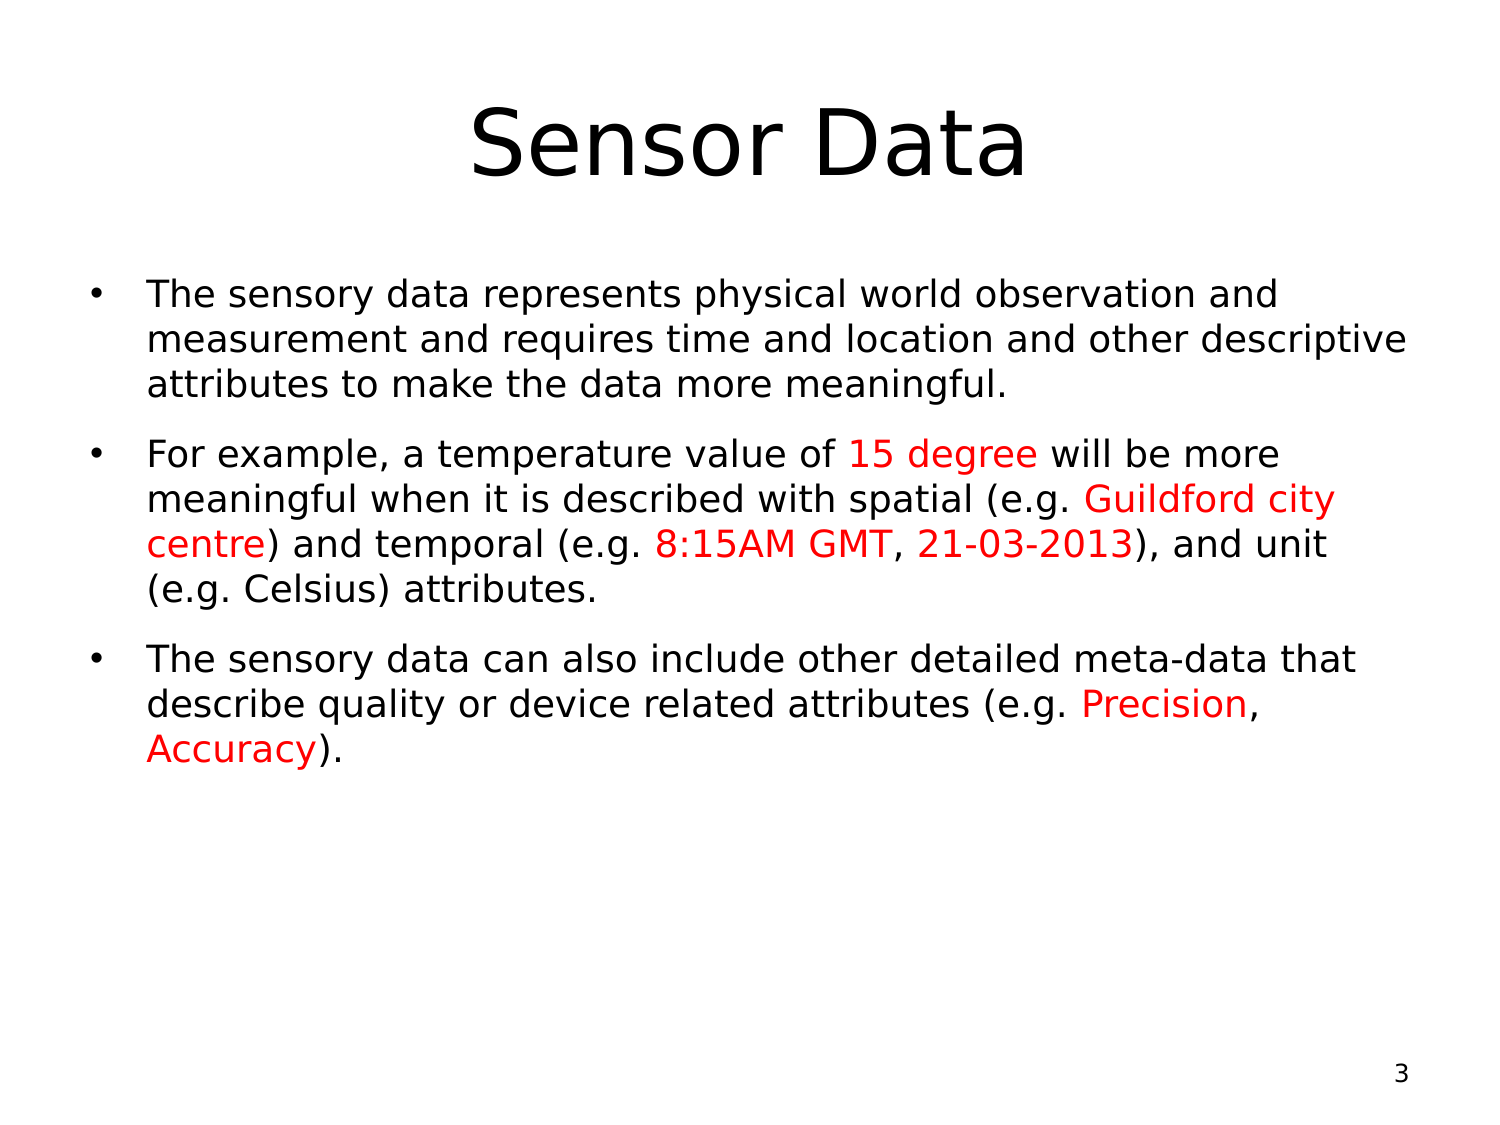

Sensor Data
The sensory data represents physical world observation and measurement and requires time and location and other descriptive attributes to make the data more meaningful.
For example, a temperature value of 15 degree will be more meaningful when it is described with spatial (e.g. Guildford city centre) and temporal (e.g. 8:15AM GMT, 21-03-2013), and unit (e.g. Celsius) attributes.
The sensory data can also include other detailed meta-data that describe quality or device related attributes (e.g. Precision, Accuracy).
3